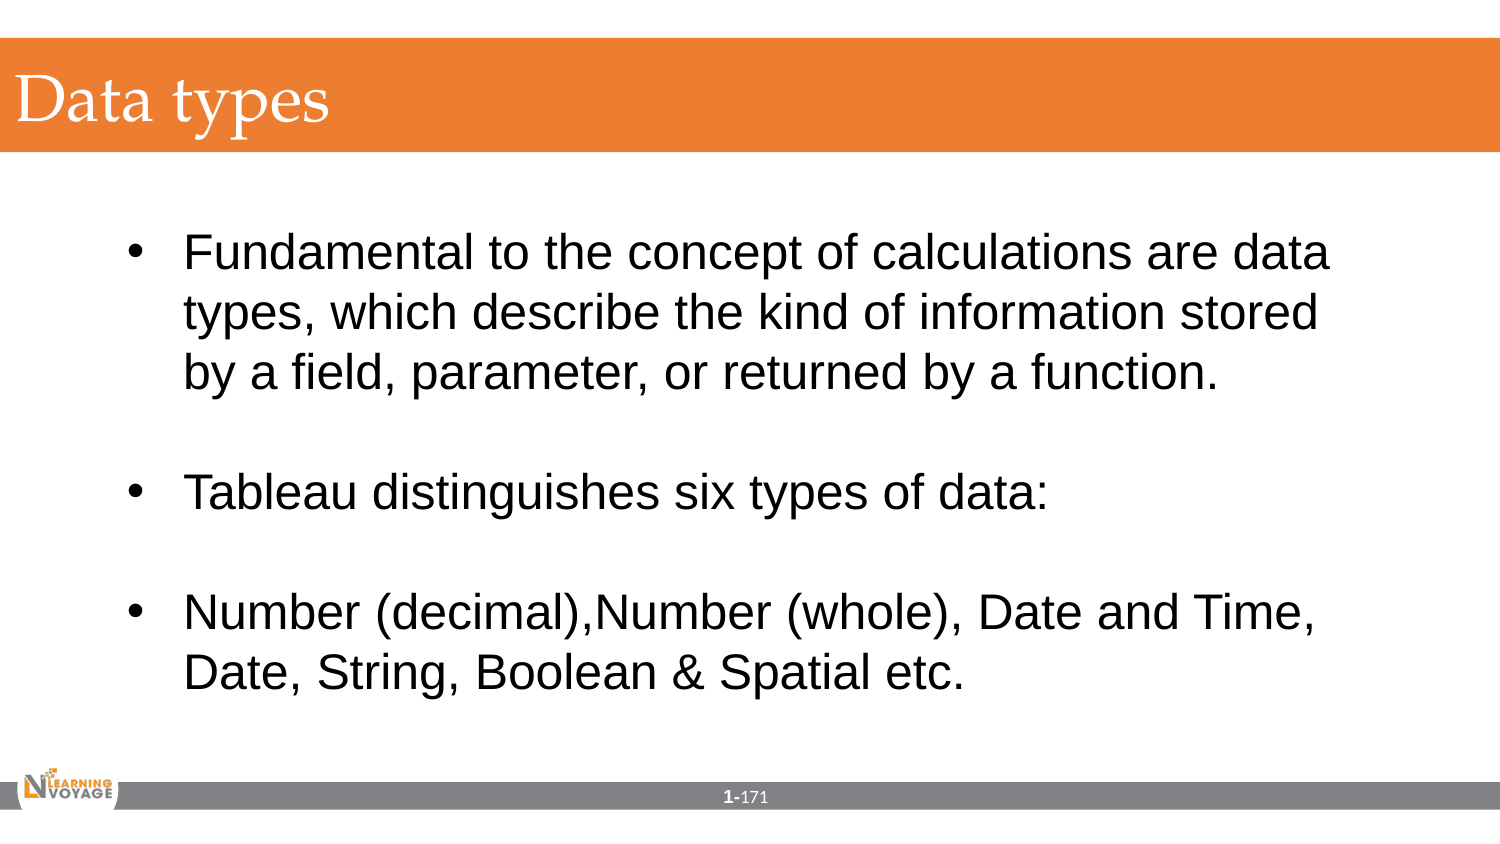

Data types
Fundamental to the concept of calculations are data types, which describe the kind of information stored by a field, parameter, or returned by a function.

Tableau distinguishes six types of data:

Number (decimal),Number (whole), Date and Time, Date, String, Boolean & Spatial etc.
1-171